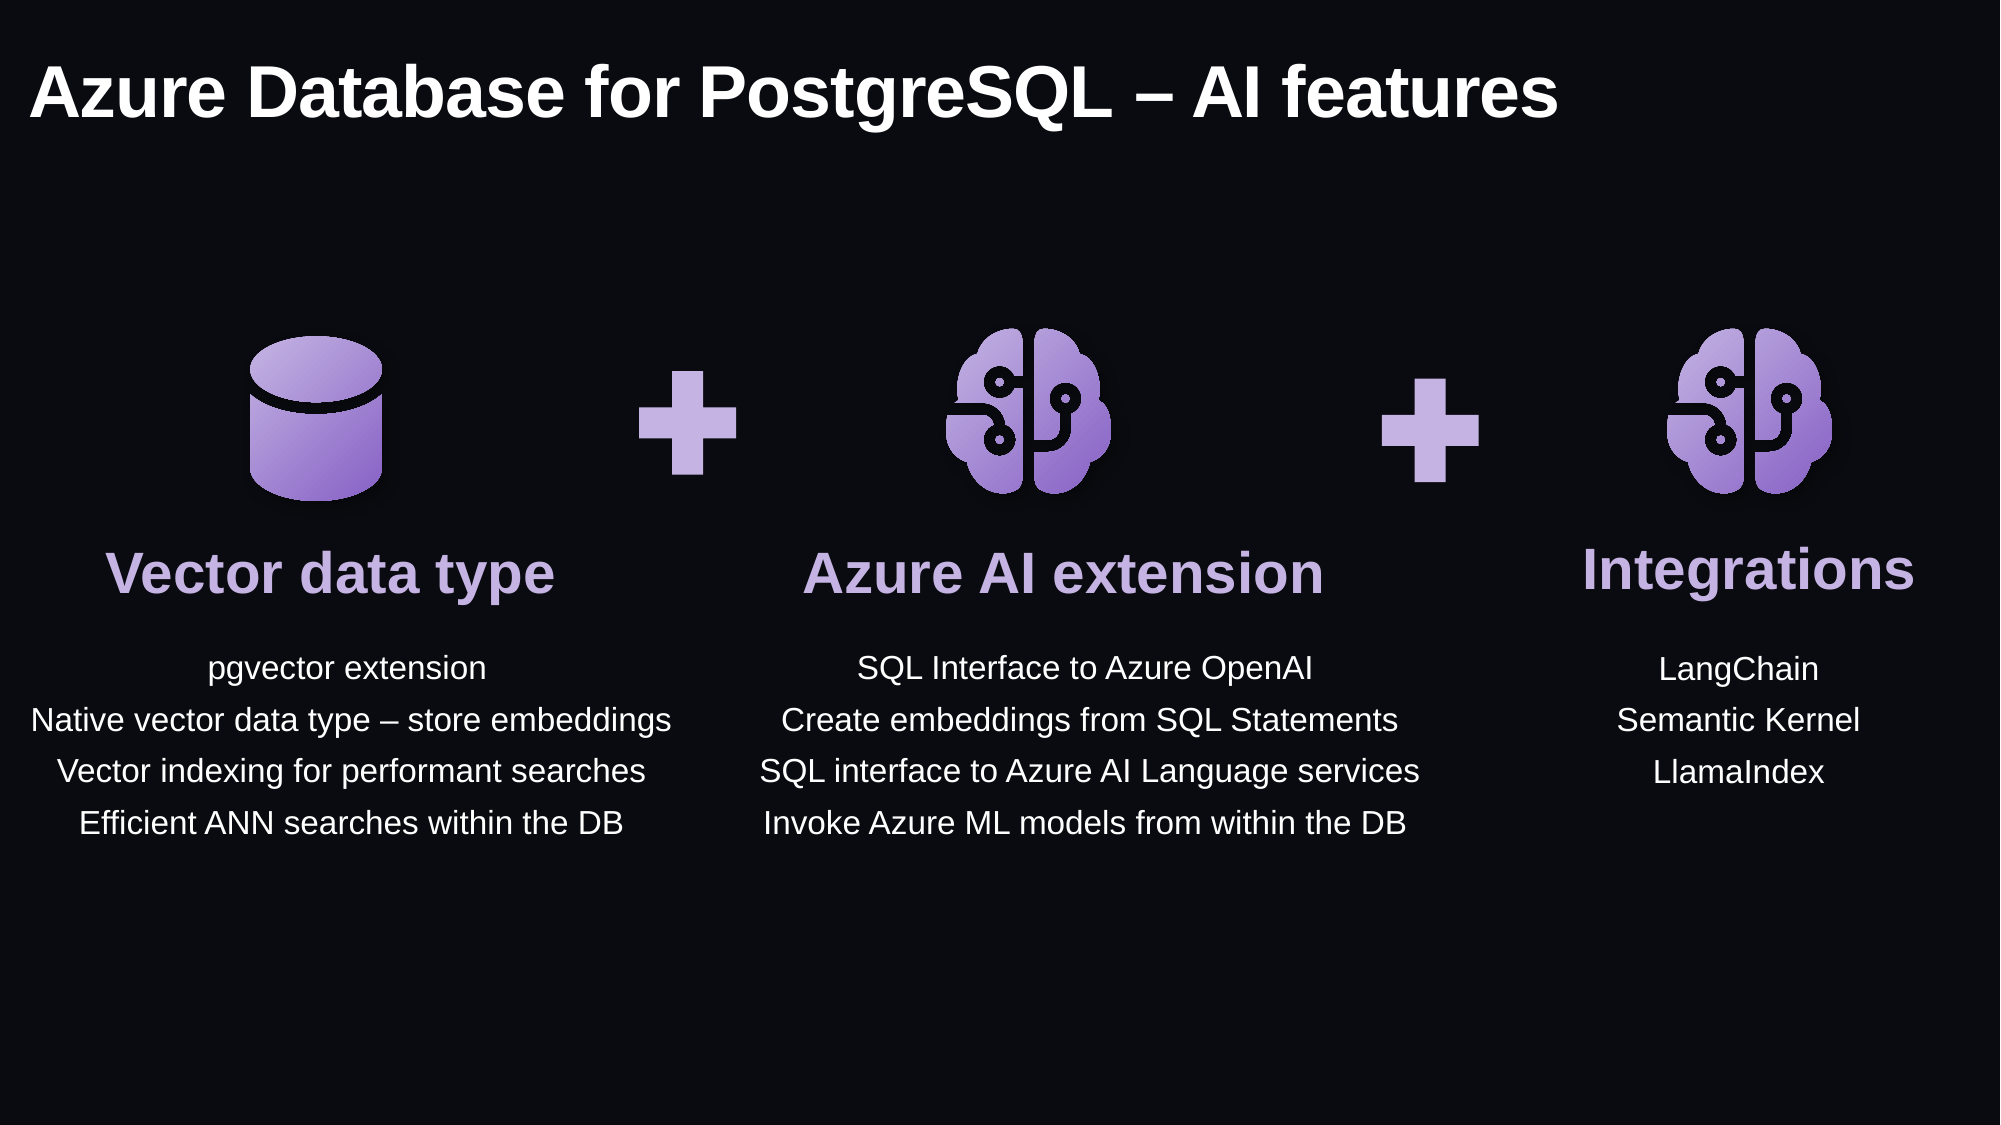

# Azure Database for PostgreSQL – AI features

Integrations
Vector data type
Azure AI extension
pgvector extension
Native vector data type – store embeddings
Vector indexing for performant searches
Efficient ANN searches within the DB
SQL Interface to Azure OpenAI
Create embeddings from SQL Statements
SQL interface to Azure AI Language services
Invoke Azure ML models from within the DB
LangChain
Semantic Kernel
LlamaIndex